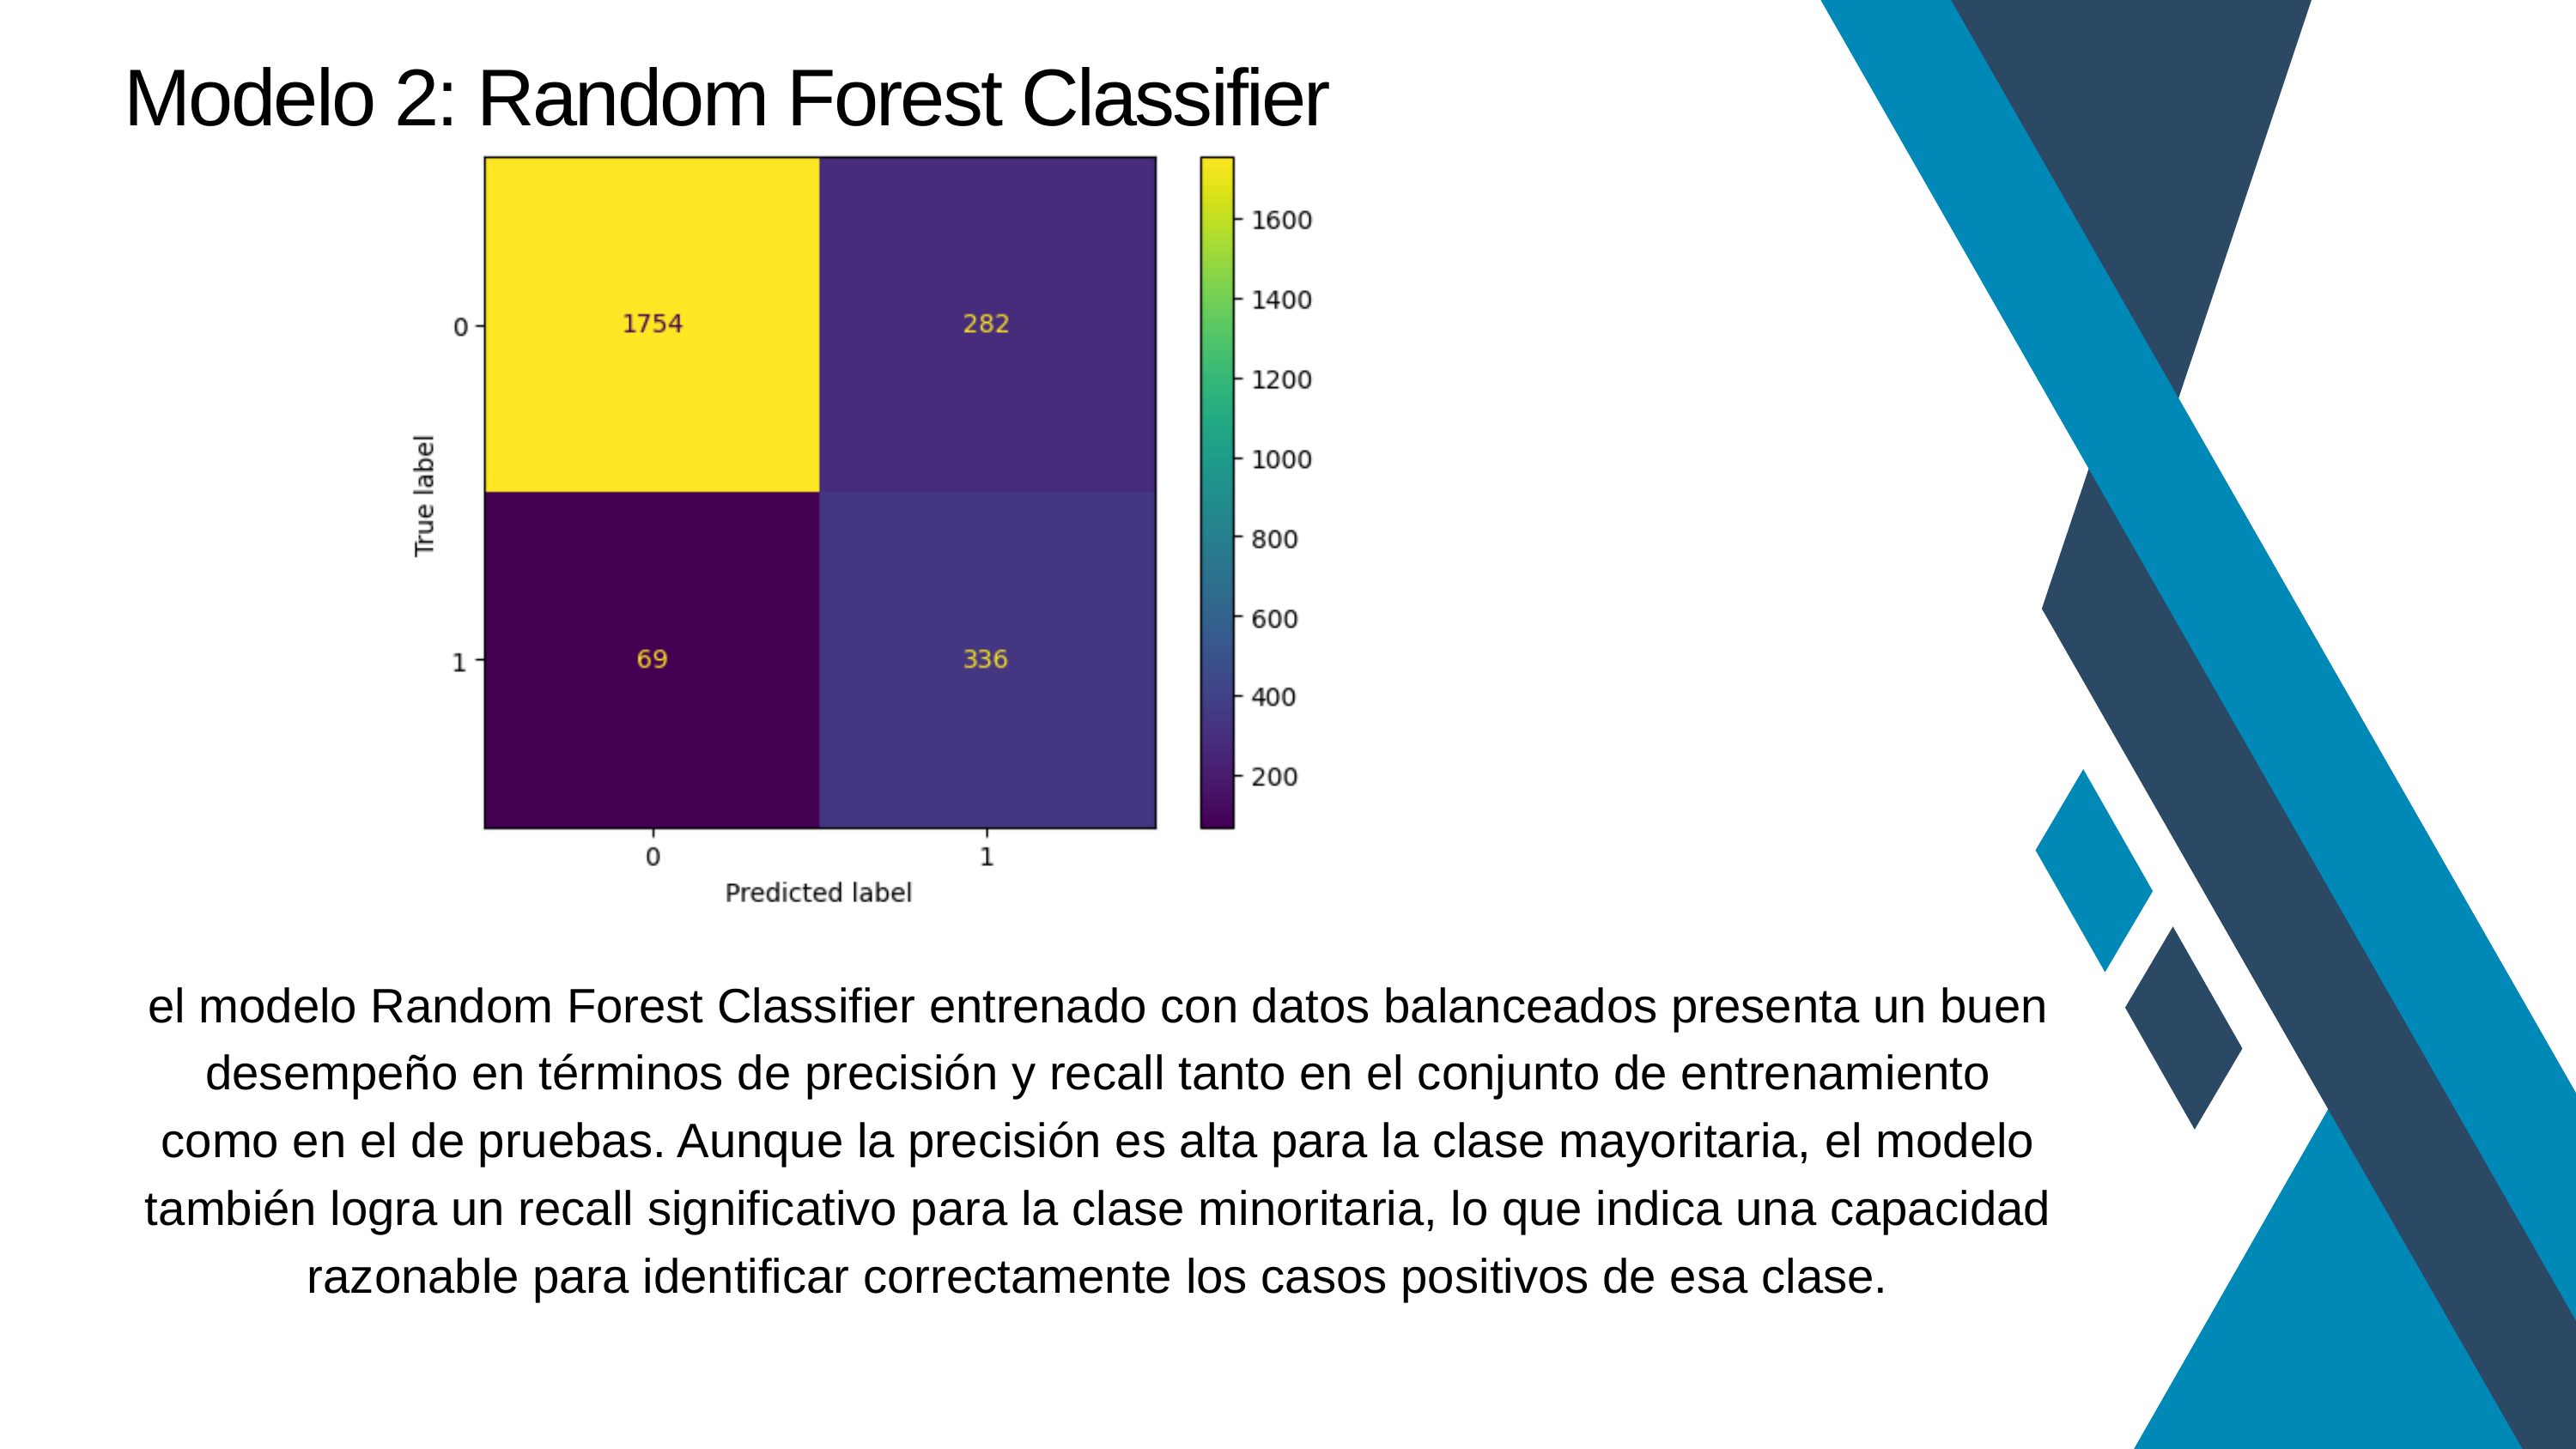

Modelo 2: Random Forest Classifier

el modelo Random Forest Classifier entrenado con datos balanceados presenta un buen desempeño en términos de precisión y recall tanto en el conjunto de entrenamiento como en el de pruebas. Aunque la precisión es alta para la clase mayoritaria, el modelo también logra un recall significativo para la clase minoritaria, lo que indica una capacidad razonable para identificar correctamente los casos positivos de esa clase.